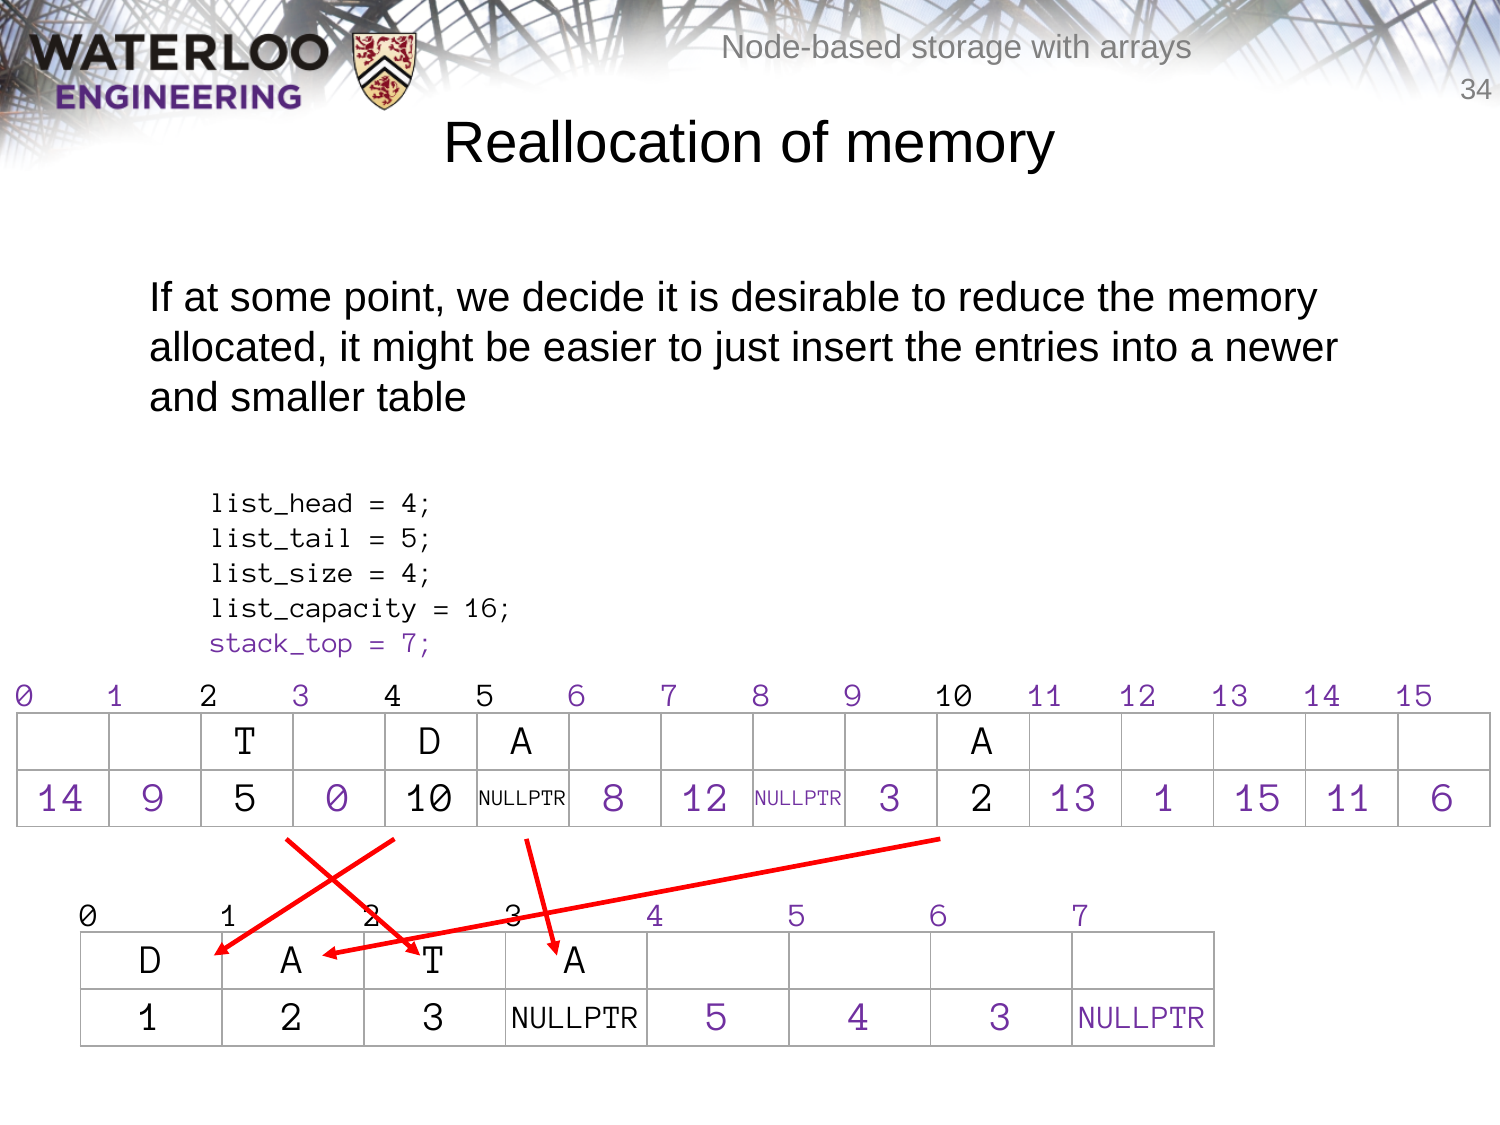

# Reallocation of memory
	If at some point, we decide it is desirable to reduce the memory allocated, it might be easier to just insert the entries into a newer and smaller table
list_head = 4;
list_tail = 5;
list_size = 4;
list_capacity = 16;
stack_top = 7;
| 0 | 1 | 2 | 3 | 4 | 5 | 6 | 7 | 8 | 9 | 10 | 11 | 12 | 13 | 14 | 15 |
| --- | --- | --- | --- | --- | --- | --- | --- | --- | --- | --- | --- | --- | --- | --- | --- |
|  |  | T |  | D | A |  |  |  |  | A |  |  |  |  |  |
| 14 | 9 | 5 | 0 | 10 | NULLPTR | 8 | 12 | NULLPTR | 3 | 2 | 13 | 1 | 15 | 11 | 6 |
| 0 | 1 | 2 | 3 | 4 | 5 | 6 | 7 |
| --- | --- | --- | --- | --- | --- | --- | --- |
| D | A | T | A |  |  |  |  |
| 1 | 2 | 3 | NULLPTR | 5 | 4 | 3 | NULLPTR |